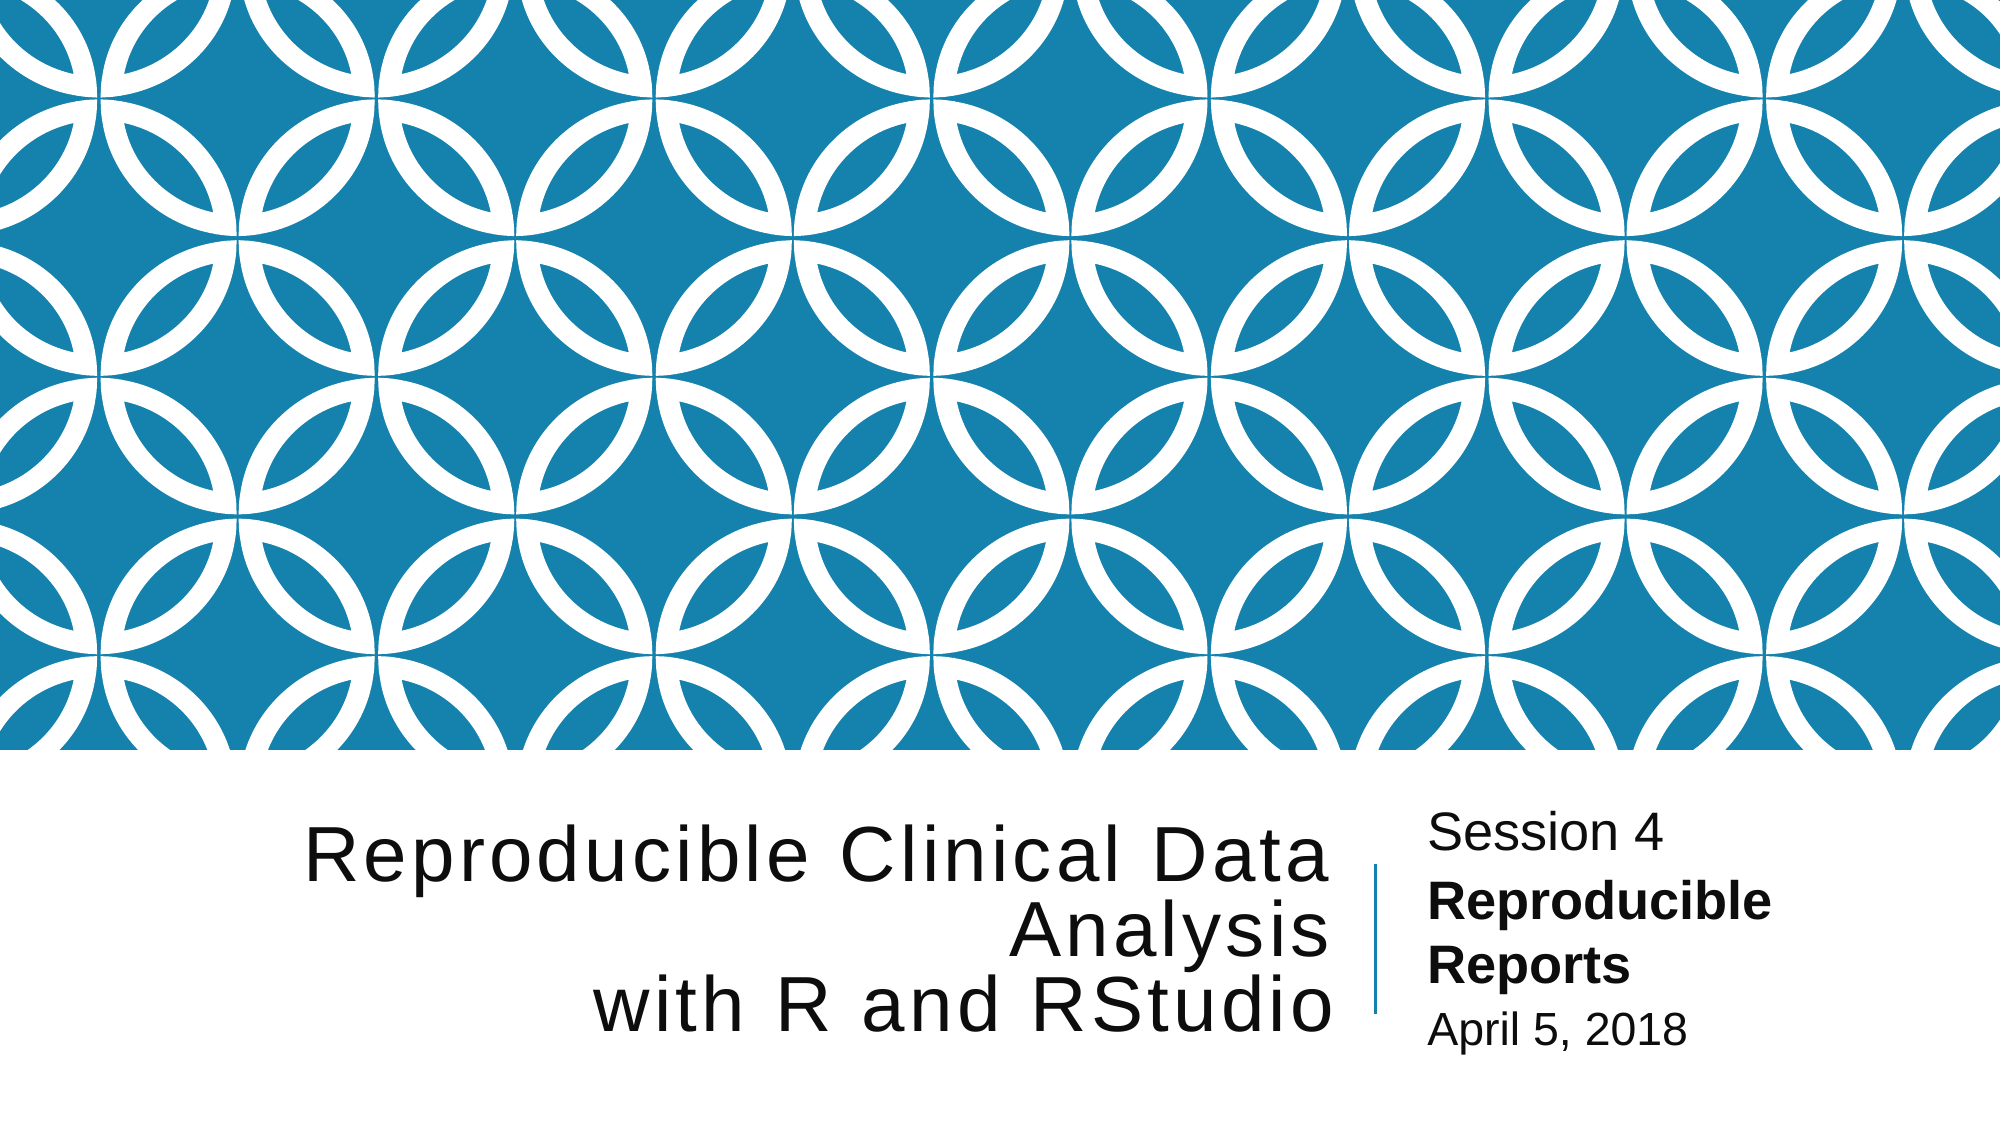

Session 4
Reproducible Reports
April 5, 2018
# Reproducible Clinical Data Analysis with R and RStudio